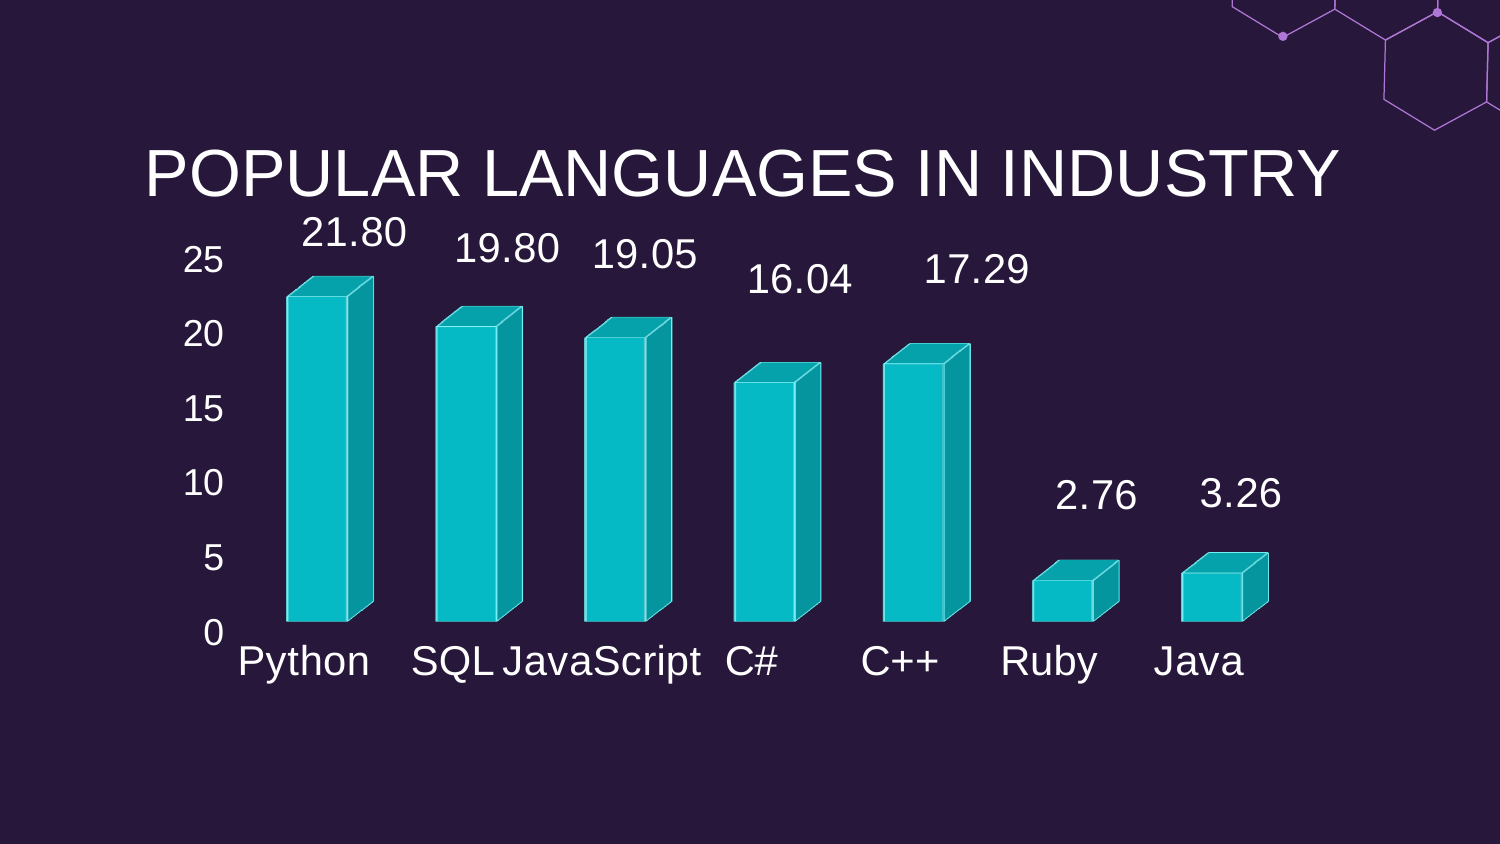

# POPULAR LANGUAGES IN INDUSTRY

[unsupported chart]